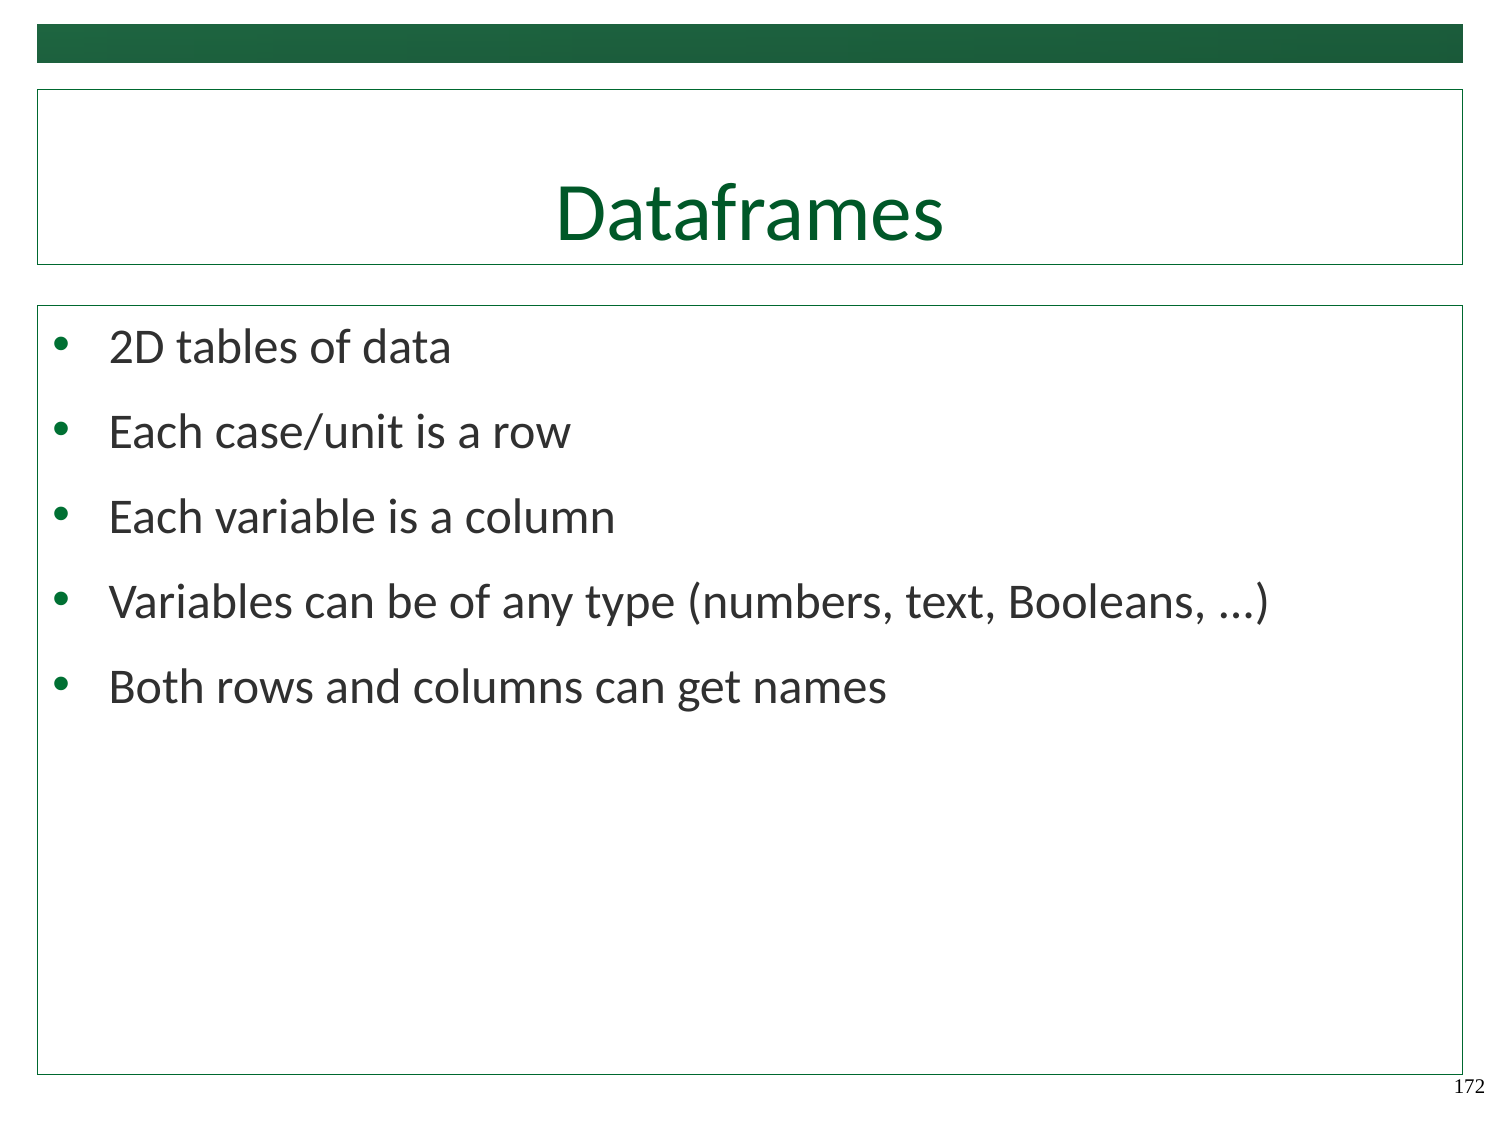

# Dataframes
2D tables of data
Each case/unit is a row
Each variable is a column
Variables can be of any type (numbers, text, Booleans, ...)
Both rows and columns can get names
172